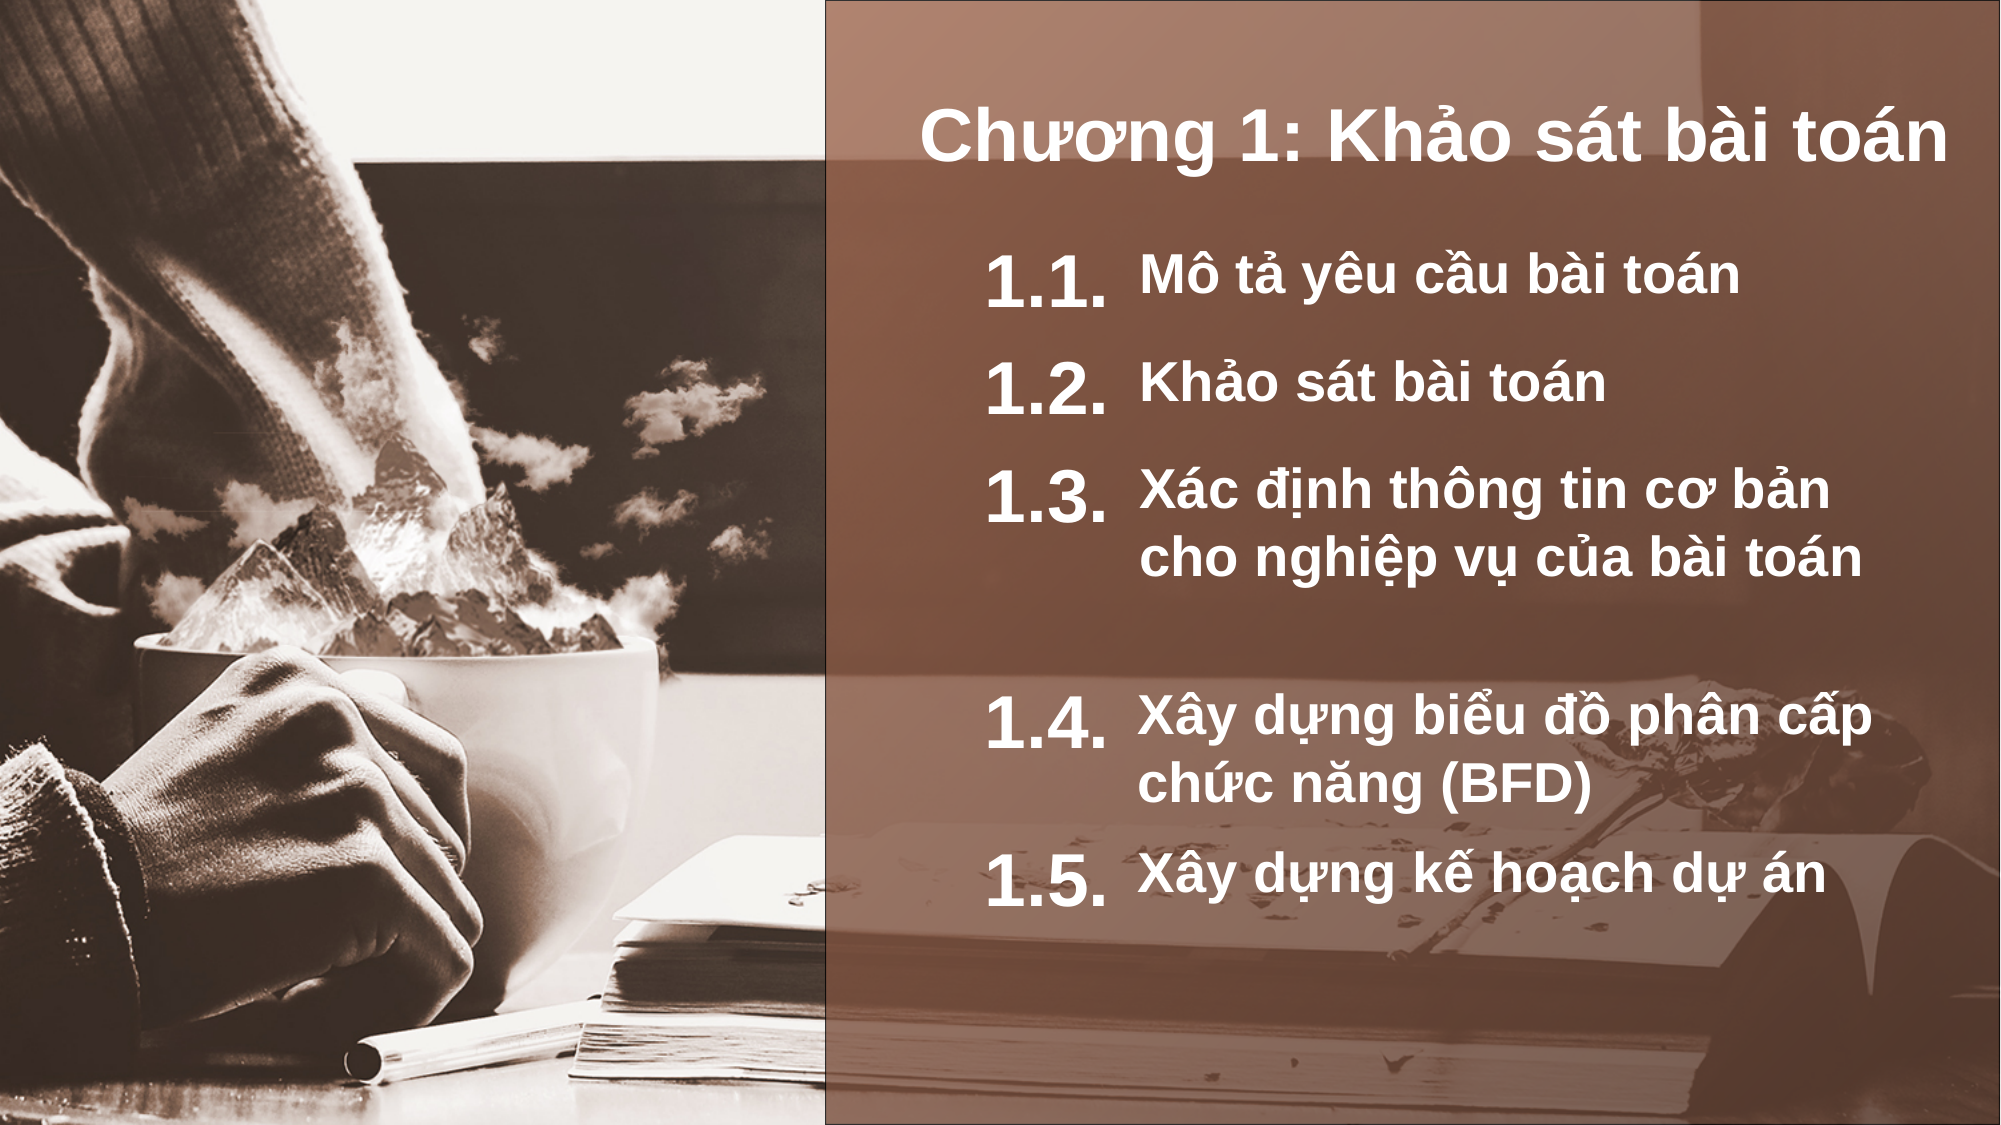

Chương 1: Khảo sát bài toán
1.1.
Mô tả yêu cầu bài toán
1.2.
Khảo sát bài toán
1.3.
Xác định thông tin cơ bản cho nghiệp vụ của bài toán
1.4.
Xây dựng biểu đồ phân cấp chức năng (BFD)
1.5.
Xây dựng kế hoạch dự án